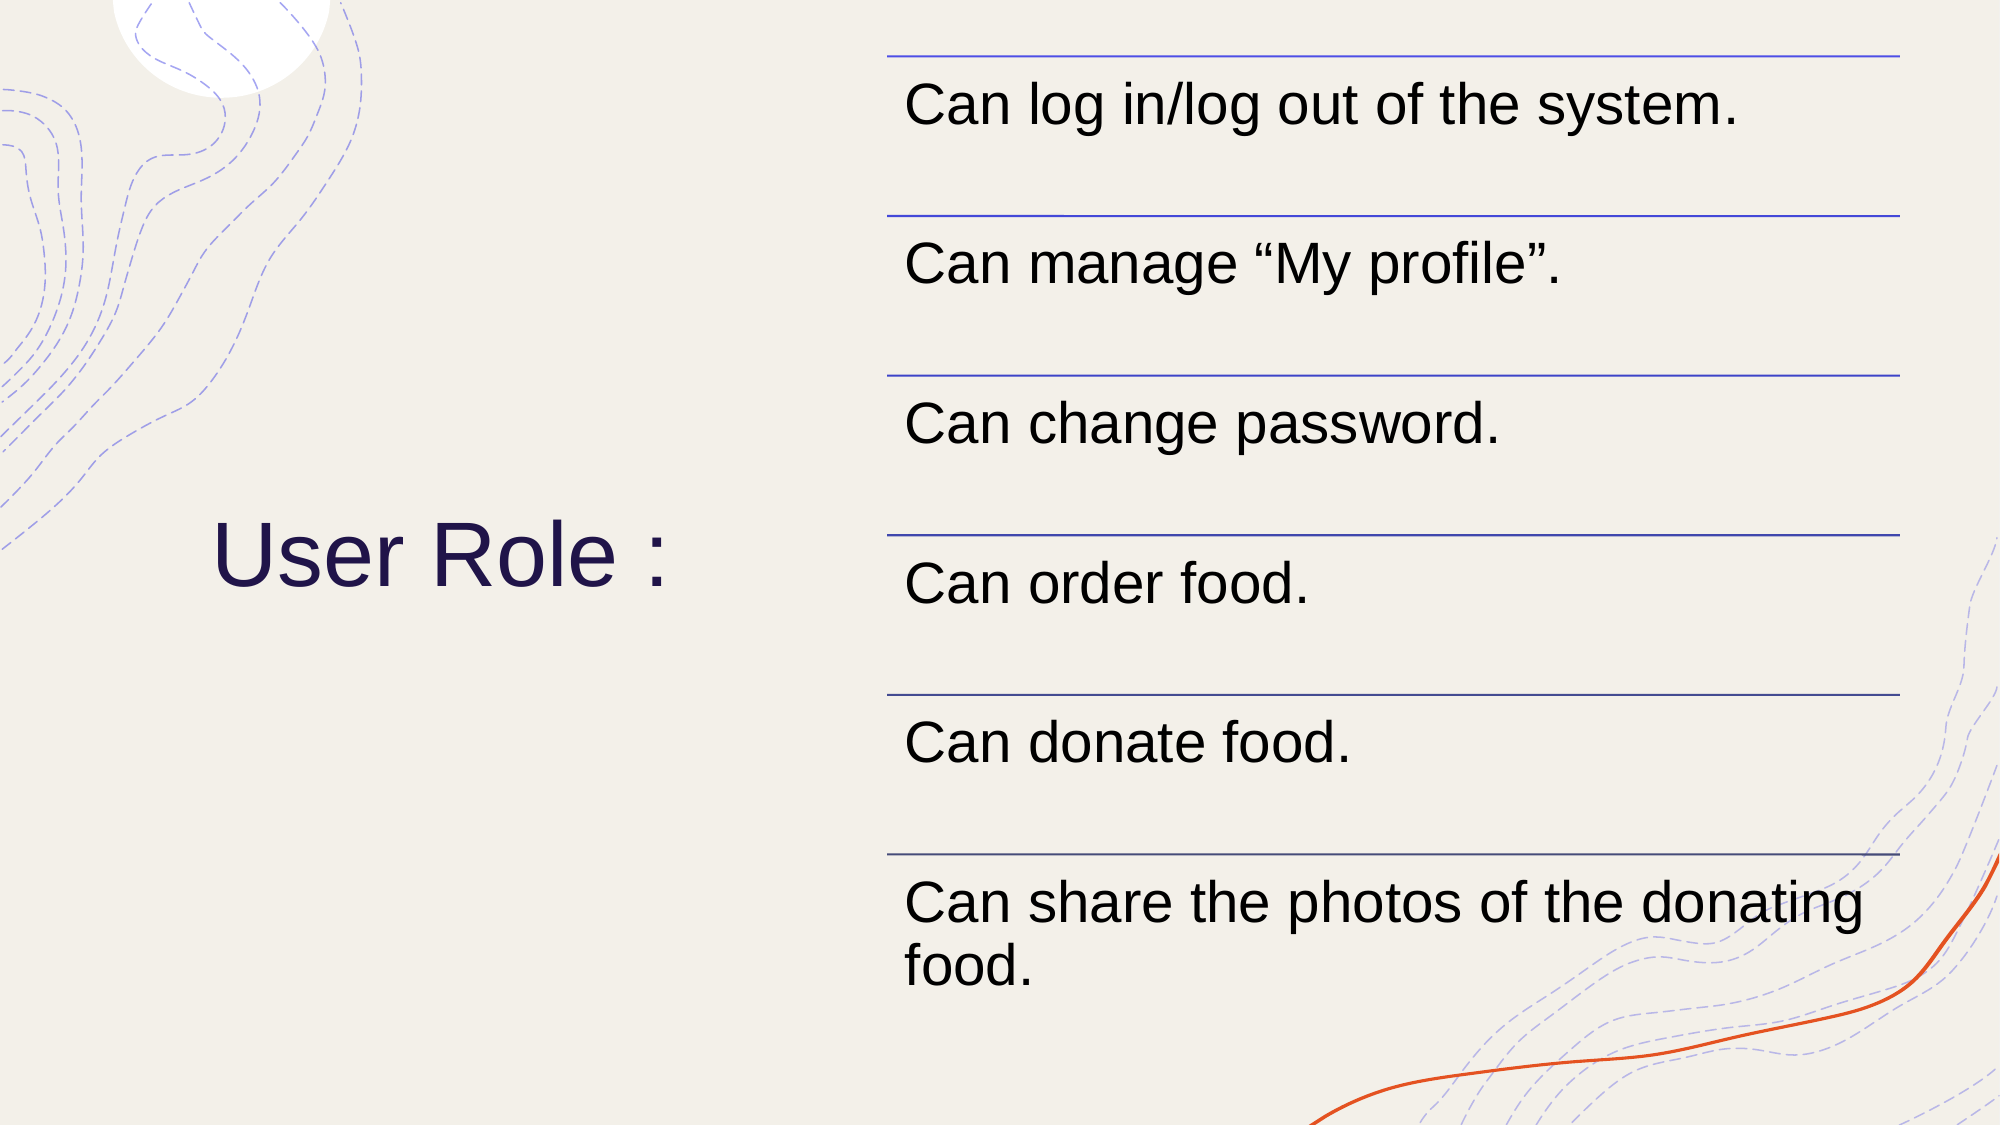

Can log in/log out of the system.
Can manage “My profile”.
Can change password.
Can order food.
Can donate food.
Can share the photos of the donating food.
# User Role :